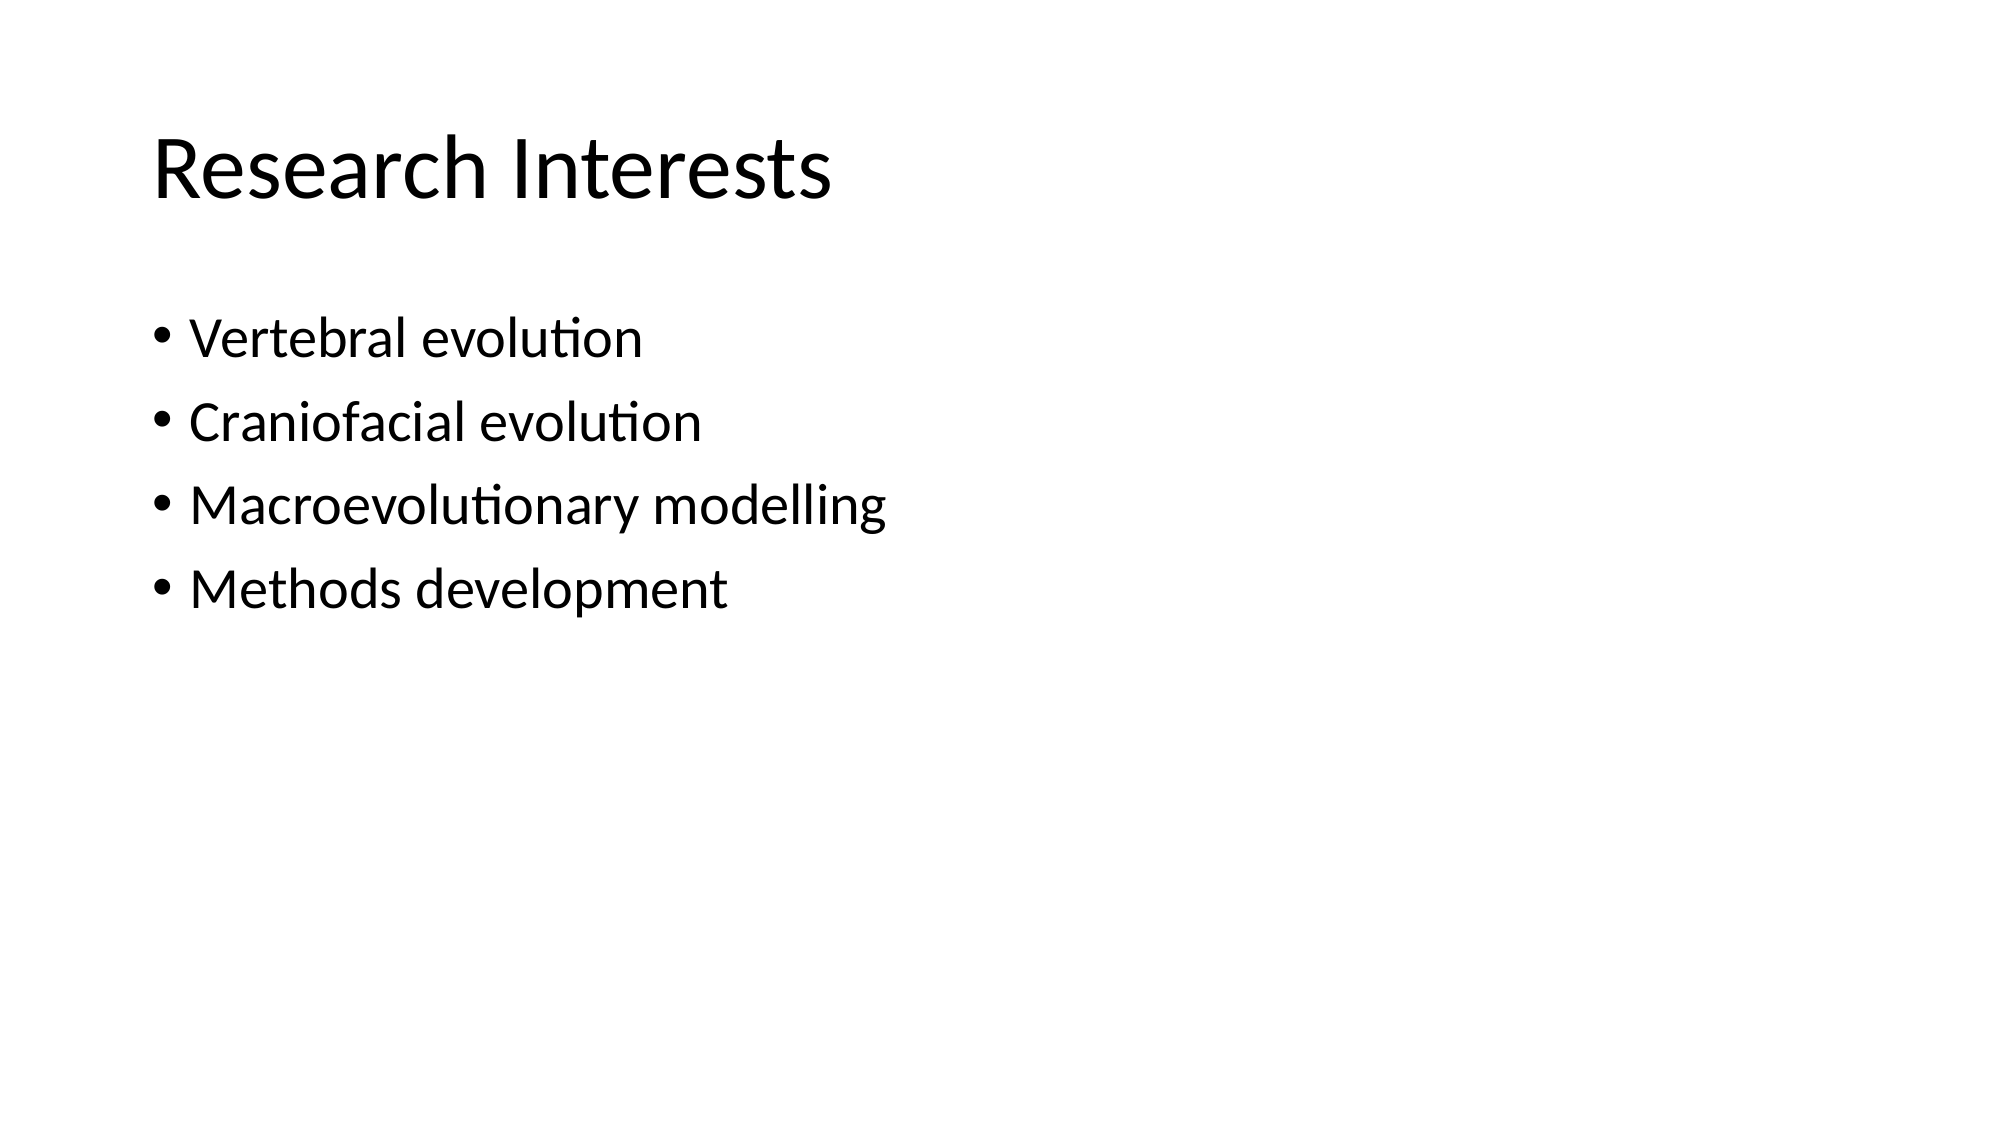

# Research Interests
Vertebral evolution
Craniofacial evolution
Macroevolutionary modelling
Methods development